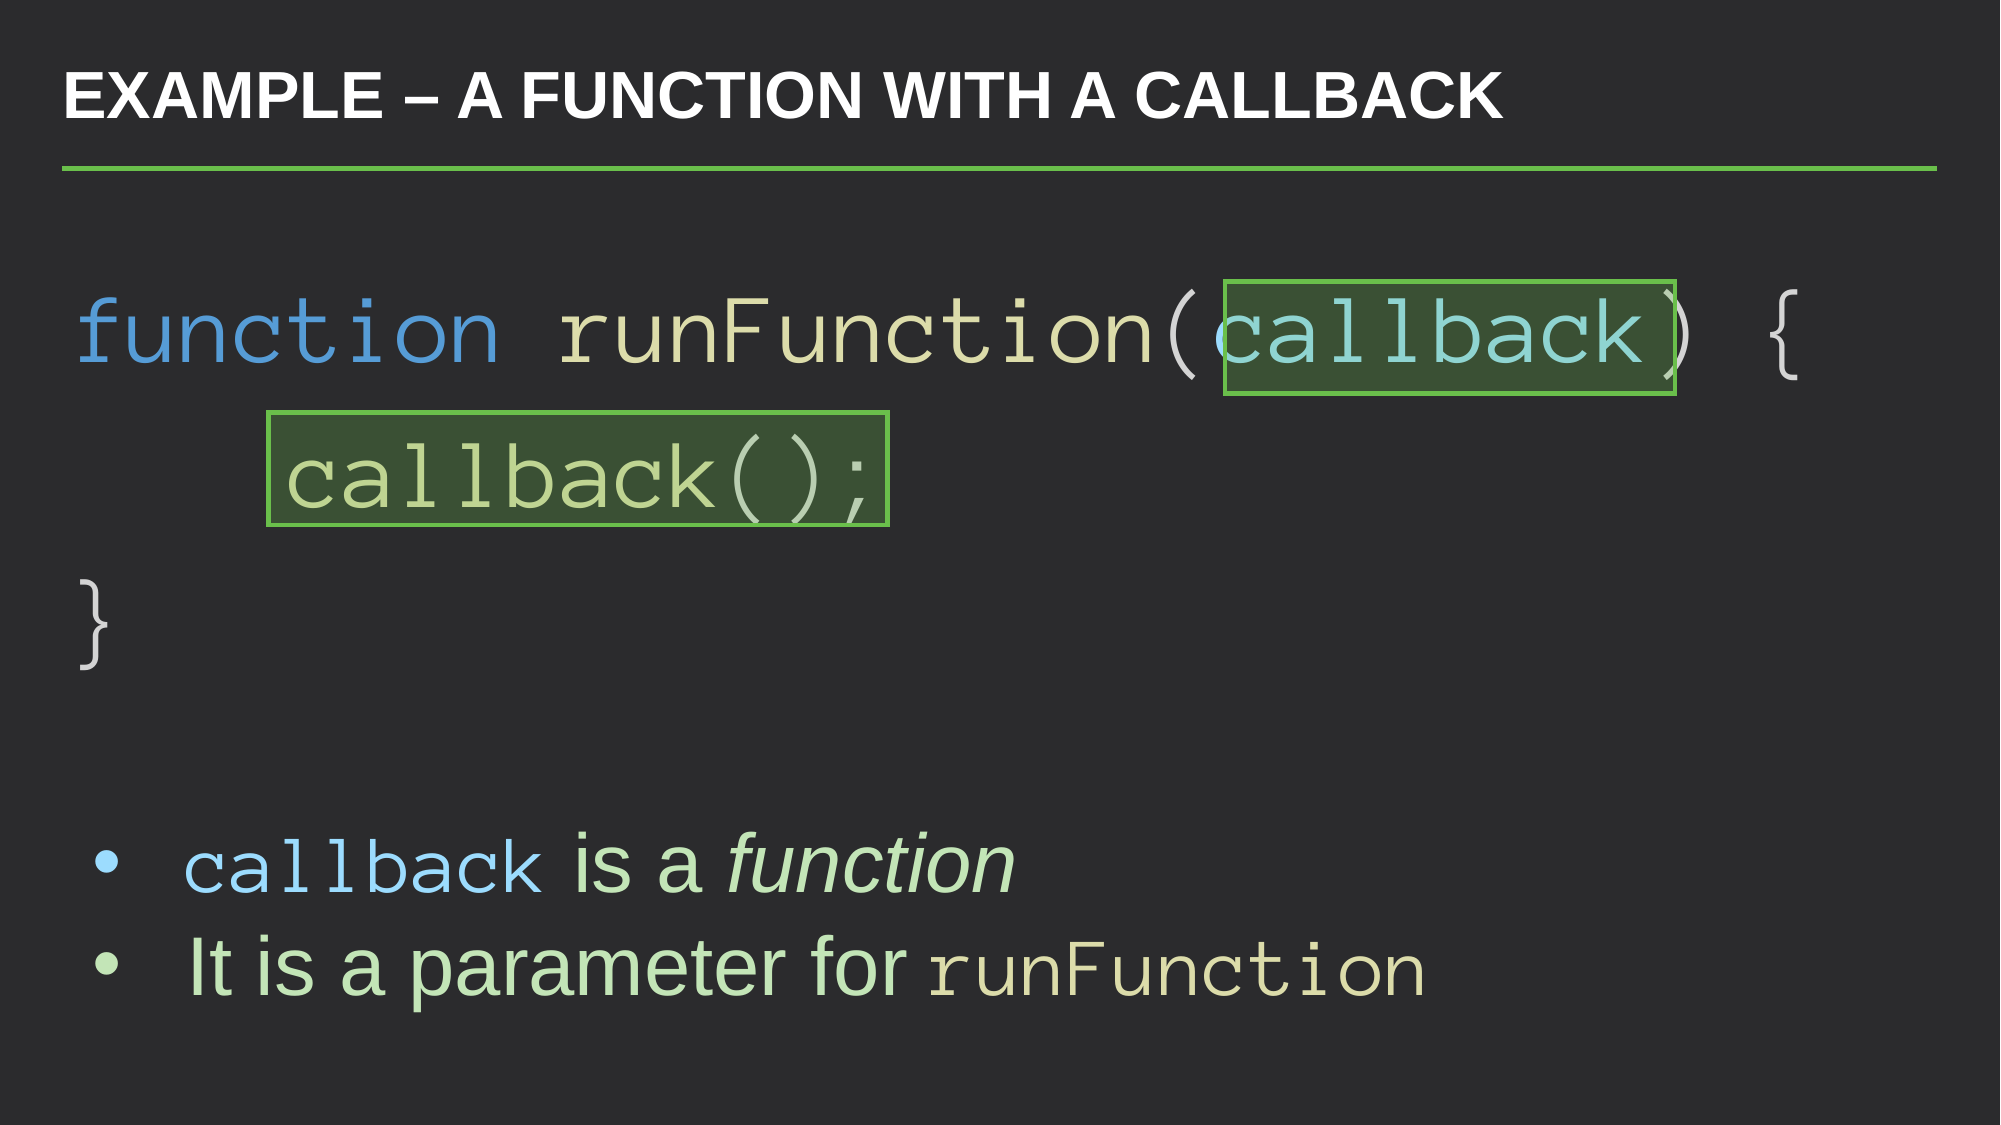

# Example – A function with a callback
function runFunction(callback) {
    callback();
}

callback is a function
It is a parameter for runFunction